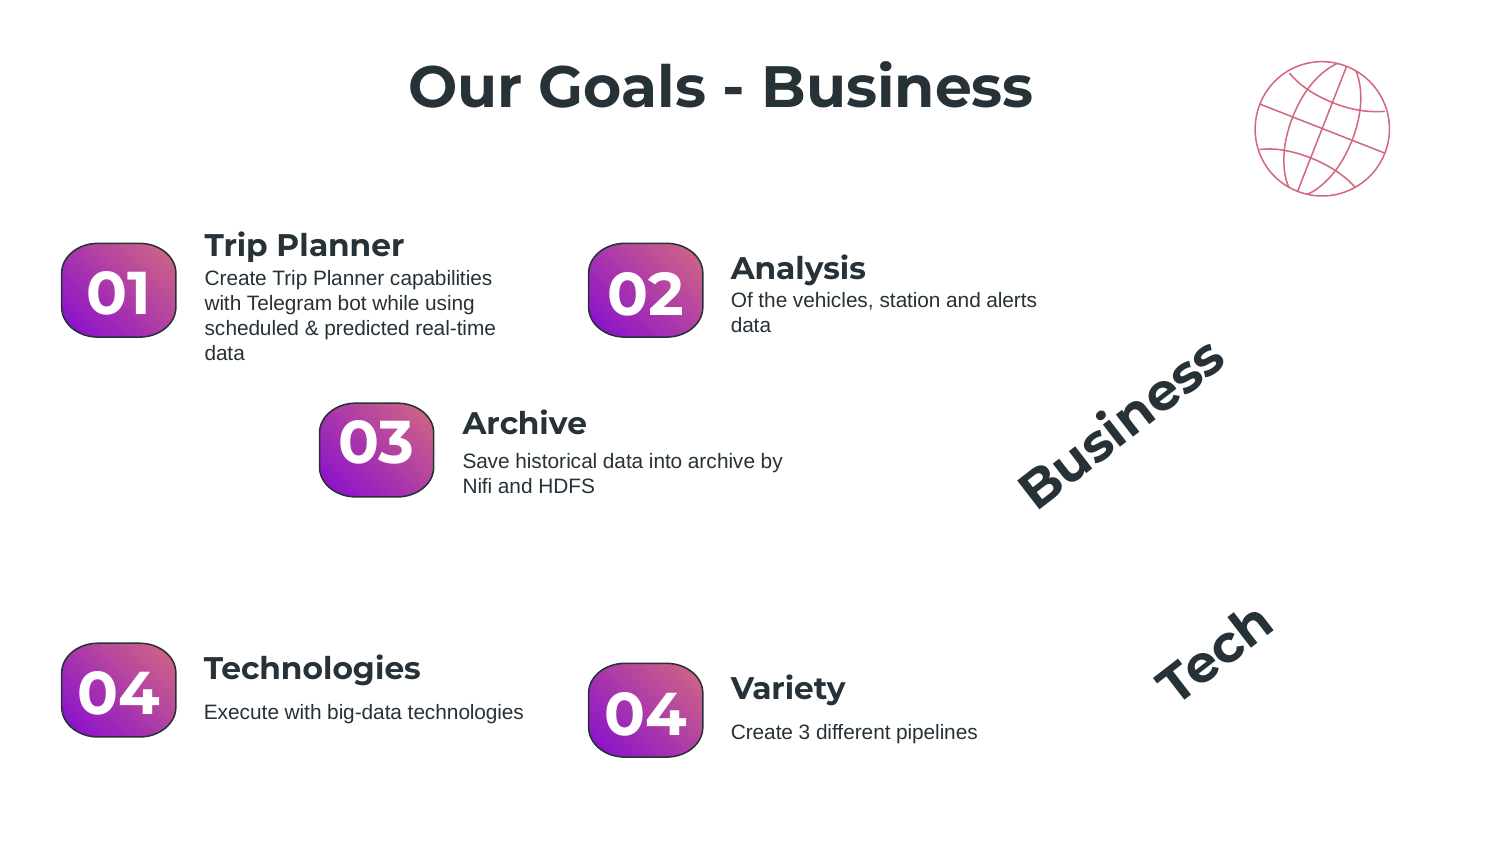

Our Goals - Business

Trip Planner
Analysis

Create Trip Planner capabilities with Telegram bot while using scheduled & predicted real-time data
01
02
Of the vehicles, station and alerts data
Business
Archive
03

Save historical data into archive by Nifi and HDFS
Tech

Technologies

04

Variety

04
Execute with big-data technologies
Create 3 different pipelines